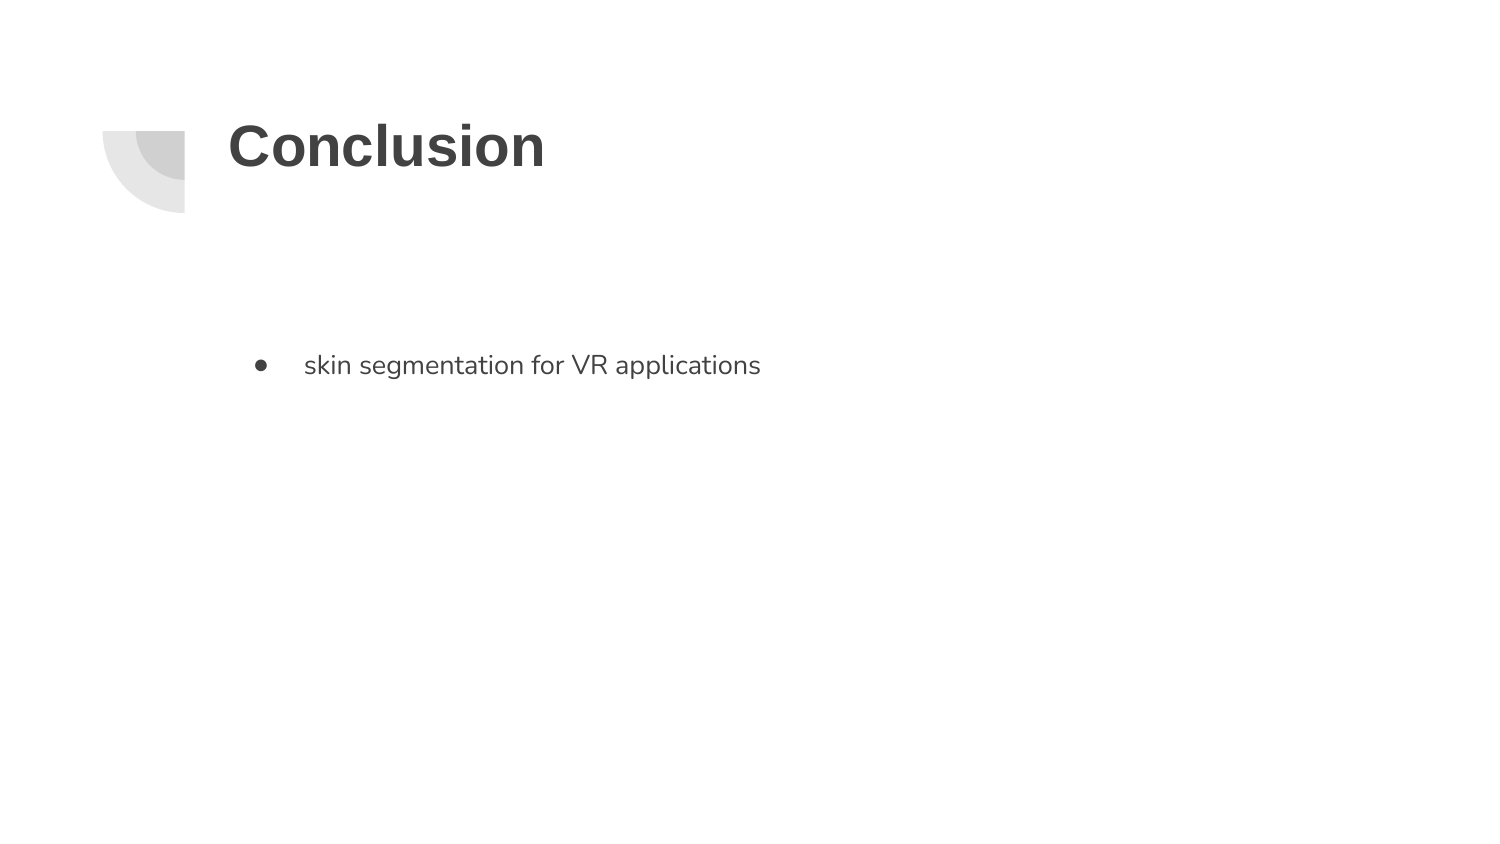

# Conclusion
skin segmentation for VR applications